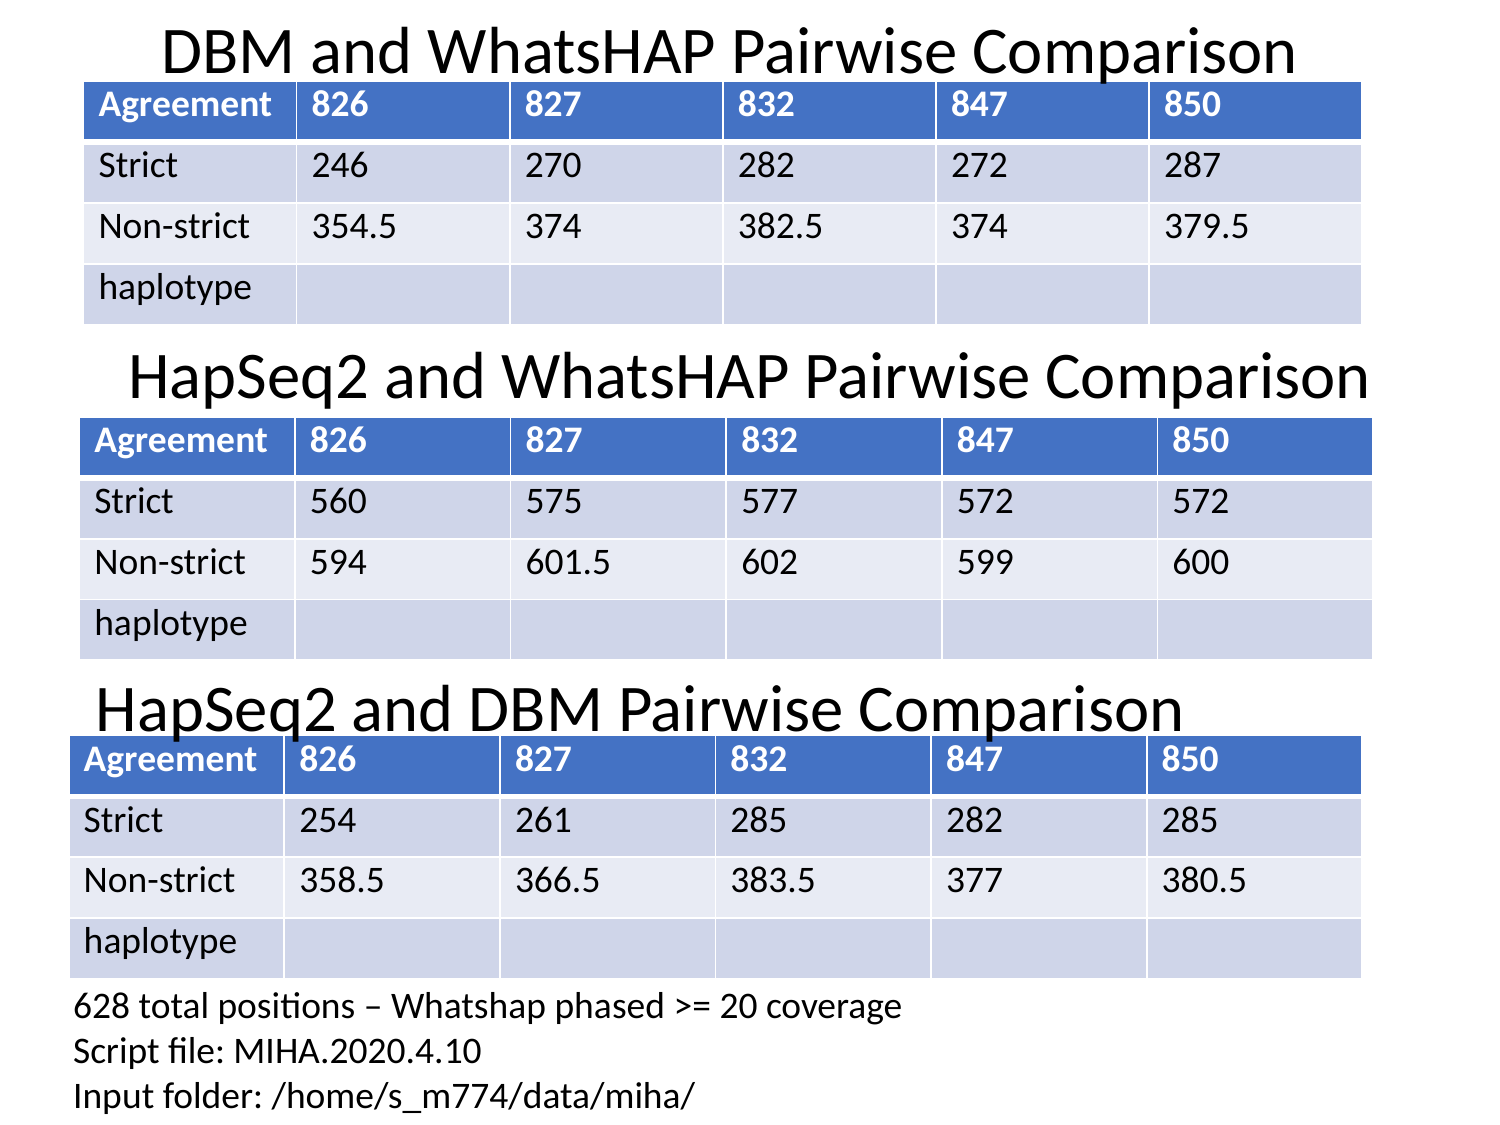

DBM and WhatsHAP Pairwise Comparison
| Agreement | 826 | 827 | 832 | 847 | 850 |
| --- | --- | --- | --- | --- | --- |
| Strict | 246 | 270 | 282 | 272 | 287 |
| Non-strict | 354.5 | 374 | 382.5 | 374 | 379.5 |
| haplotype |  |  |  |  |  |
HapSeq2 and WhatsHAP Pairwise Comparison
| Agreement | 826 | 827 | 832 | 847 | 850 |
| --- | --- | --- | --- | --- | --- |
| Strict | 560 | 575 | 577 | 572 | 572 |
| Non-strict | 594 | 601.5 | 602 | 599 | 600 |
| haplotype |  |  |  |  |  |
HapSeq2 and DBM Pairwise Comparison
| Agreement | 826 | 827 | 832 | 847 | 850 |
| --- | --- | --- | --- | --- | --- |
| Strict | 254 | 261 | 285 | 282 | 285 |
| Non-strict | 358.5 | 366.5 | 383.5 | 377 | 380.5 |
| haplotype |  |  |  |  |  |
628 total positions – Whatshap phased >= 20 coverage
Script file: MIHA.2020.4.10
Input folder: /home/s_m774/data/miha/